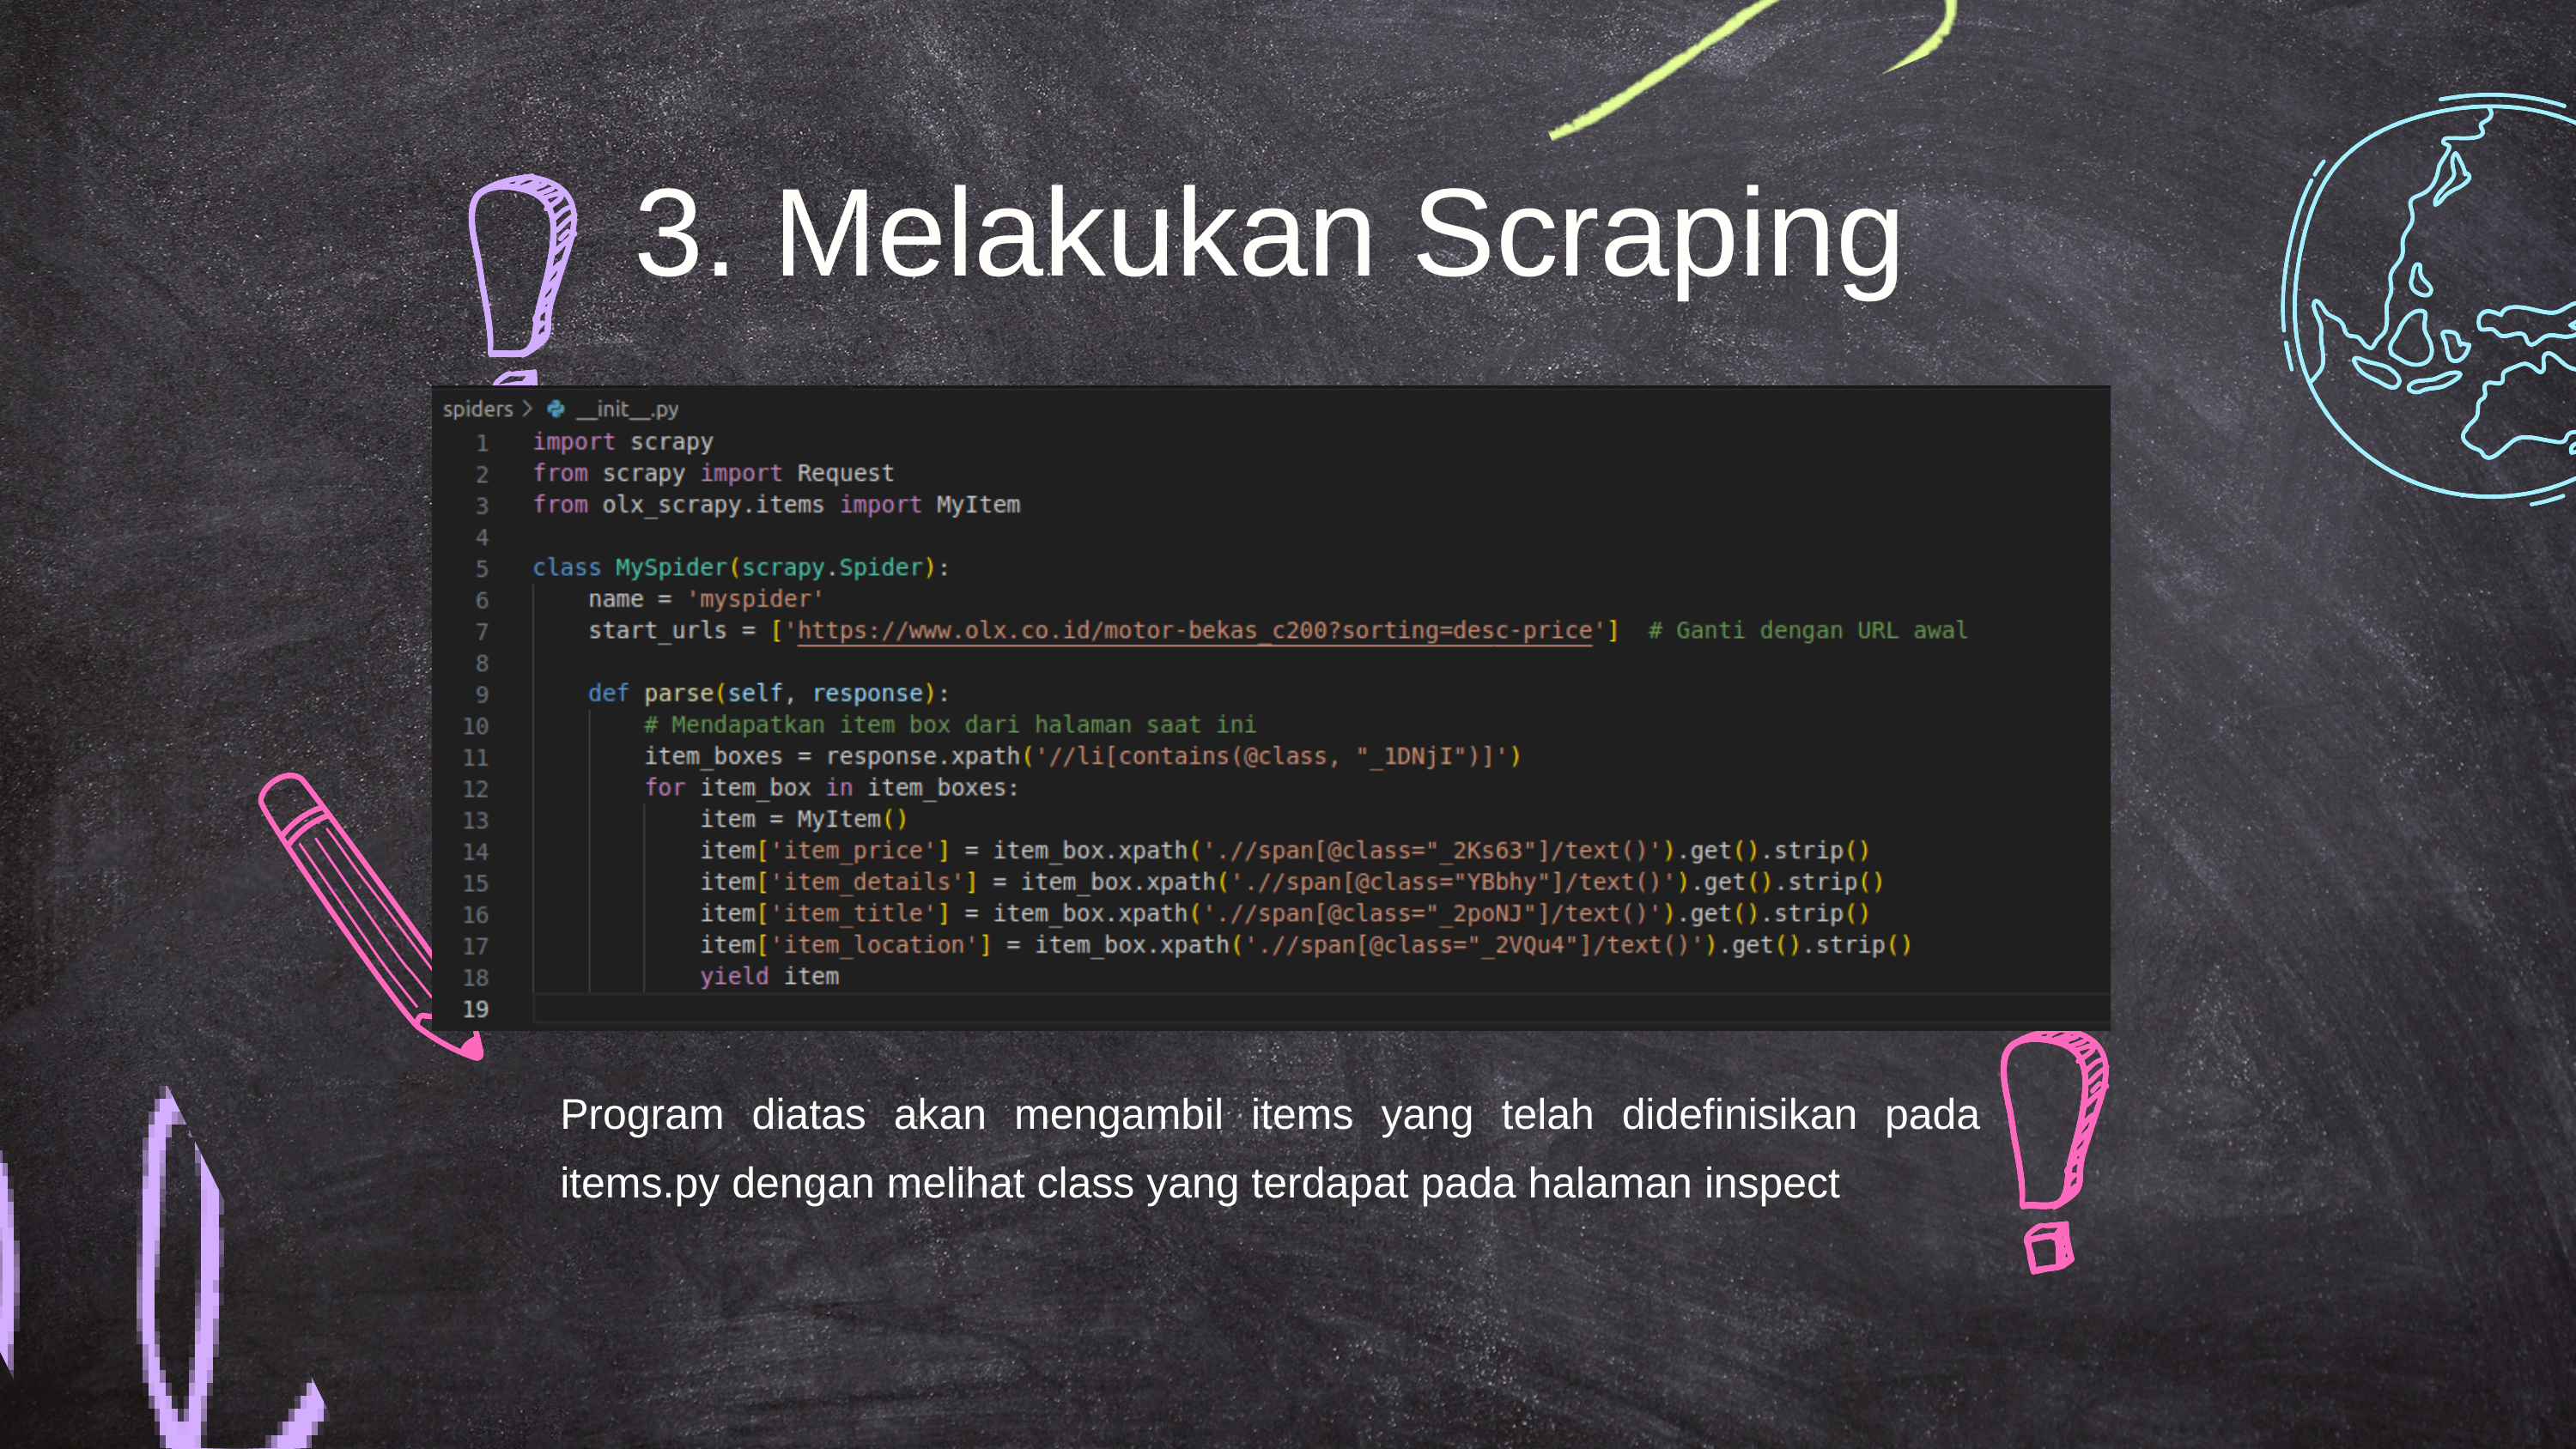

3. Melakukan Scraping

Program diatas akan mengambil items yang telah didefinisikan pada items.py dengan melihat class yang terdapat pada halaman inspect